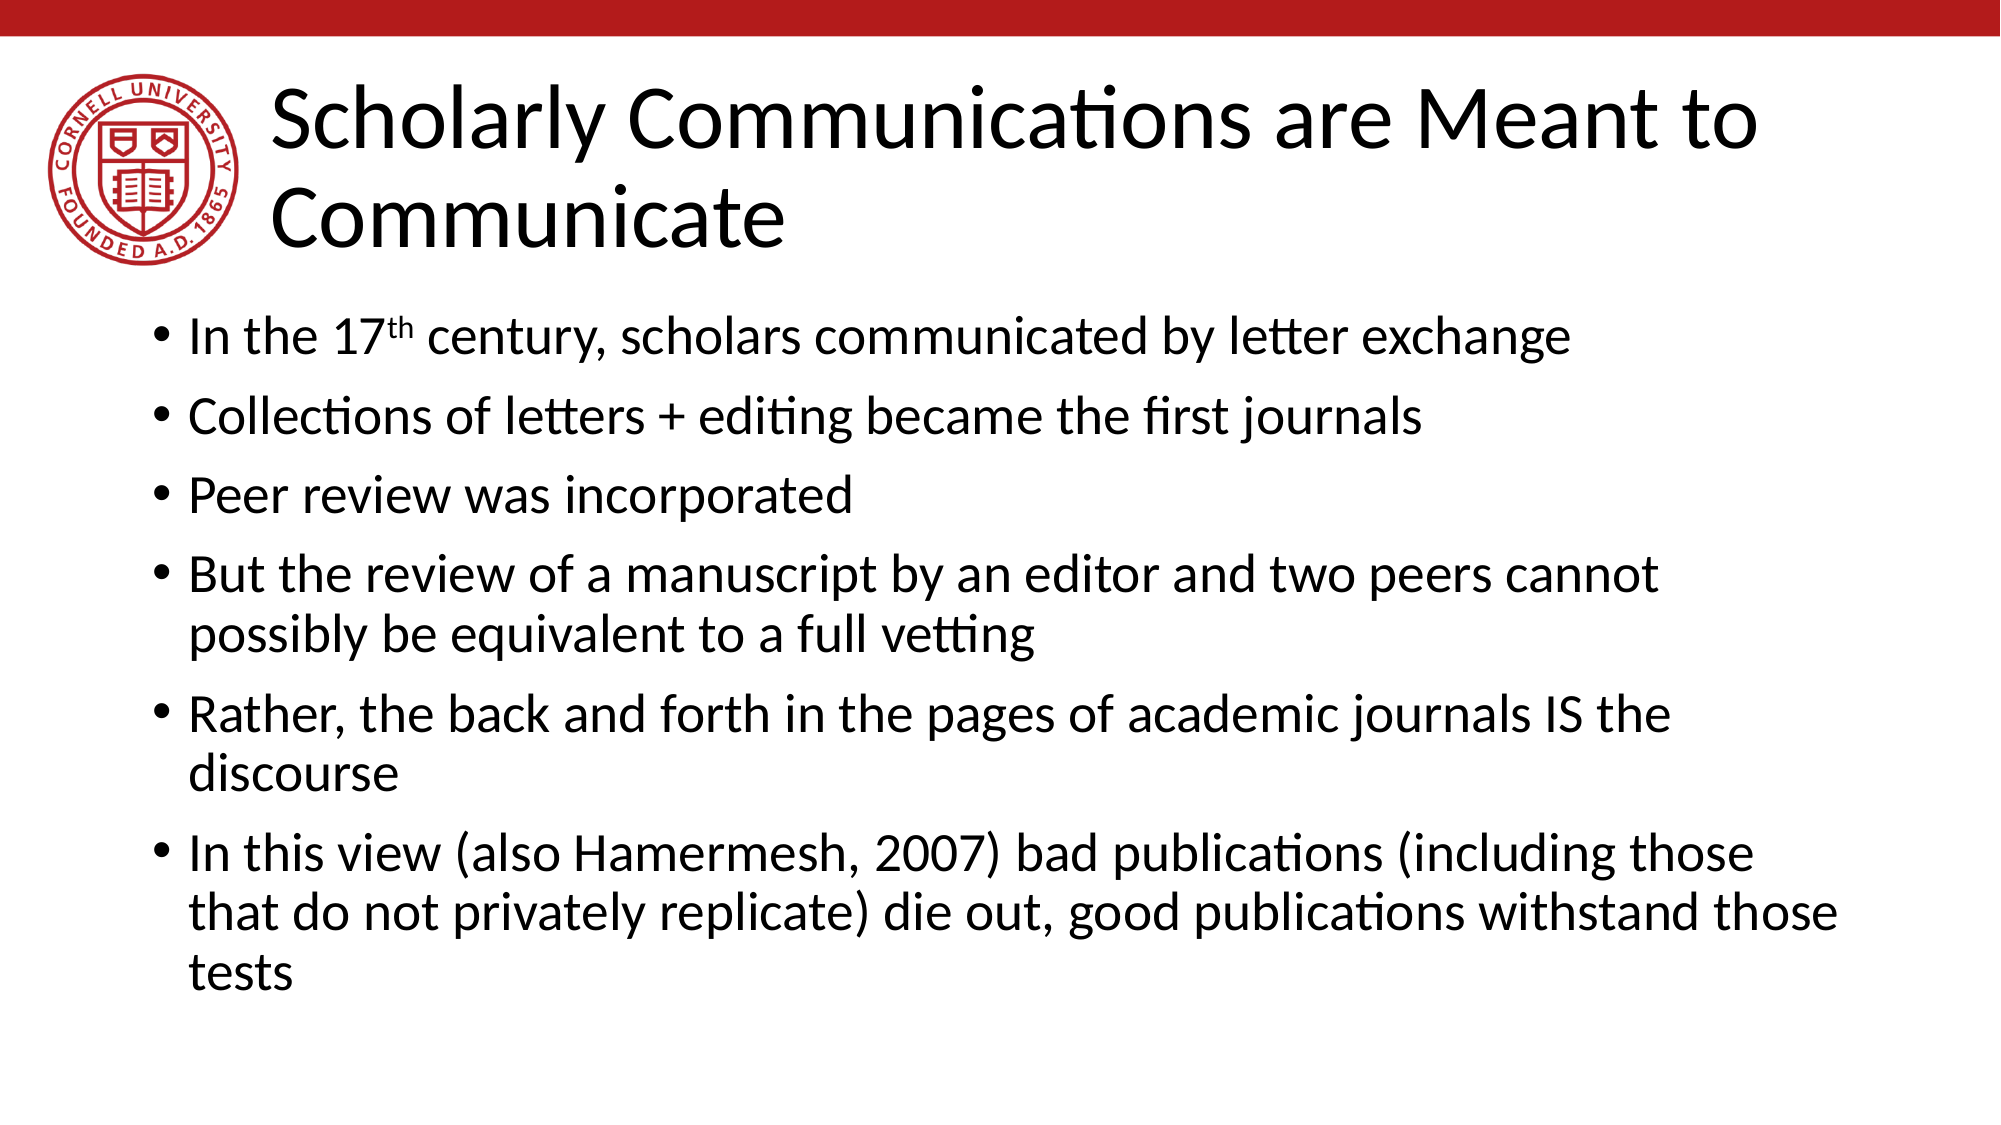

# Scholarly Communications are Meant to Communicate
In the 17th century, scholars communicated by letter exchange
Collections of letters + editing became the first journals
Peer review was incorporated
But the review of a manuscript by an editor and two peers cannot possibly be equivalent to a full vetting
Rather, the back and forth in the pages of academic journals IS the discourse
In this view (also Hamermesh, 2007) bad publications (including those that do not privately replicate) die out, good publications withstand those tests